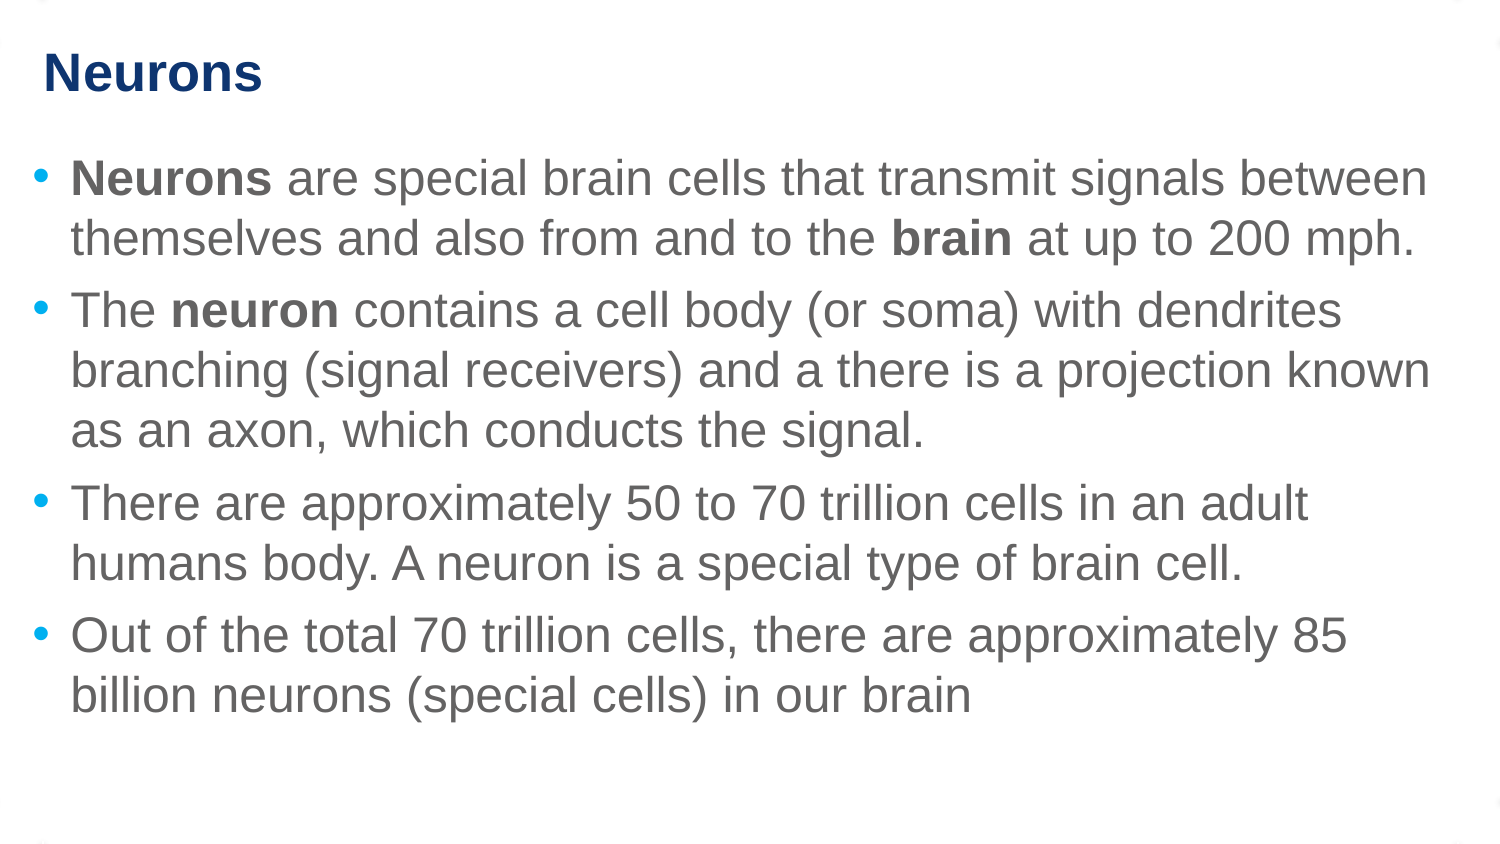

# Neurons
Neurons are special brain cells that transmit signals between themselves and also from and to the brain at up to 200 mph.
The neuron contains a cell body (or soma) with dendrites branching (signal receivers) and a there is a projection known as an axon, which conducts the signal.
There are approximately 50 to 70 trillion cells in an adult humans body. A neuron is a special type of brain cell.
Out of the total 70 trillion cells, there are approximately 85 billion neurons (special cells) in our brain